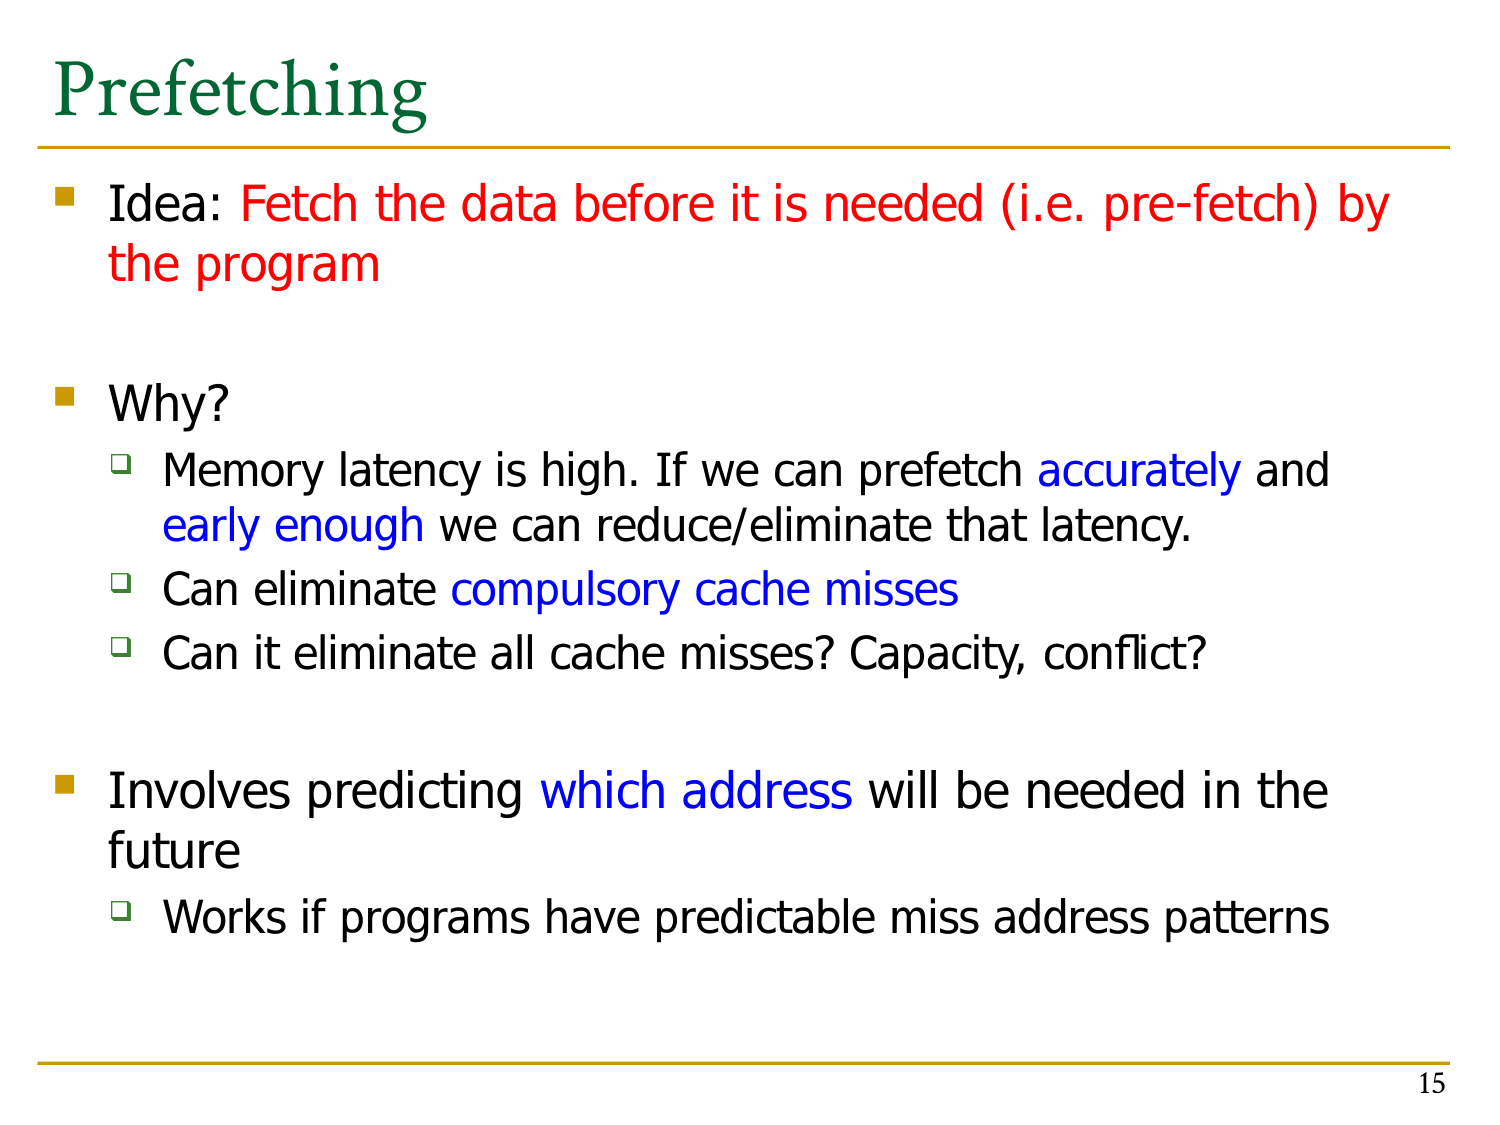

# Prefetching
Idea: Fetch the data before it is needed (i.e. pre-fetch) by the program

Why?
Memory latency is high. If we can prefetch accurately and early enough we can reduce/eliminate that latency.
Can eliminate compulsory cache misses
Can it eliminate all cache misses? Capacity, conflict?

Involves predicting which address will be needed in the future
Works if programs have predictable miss address patterns
15